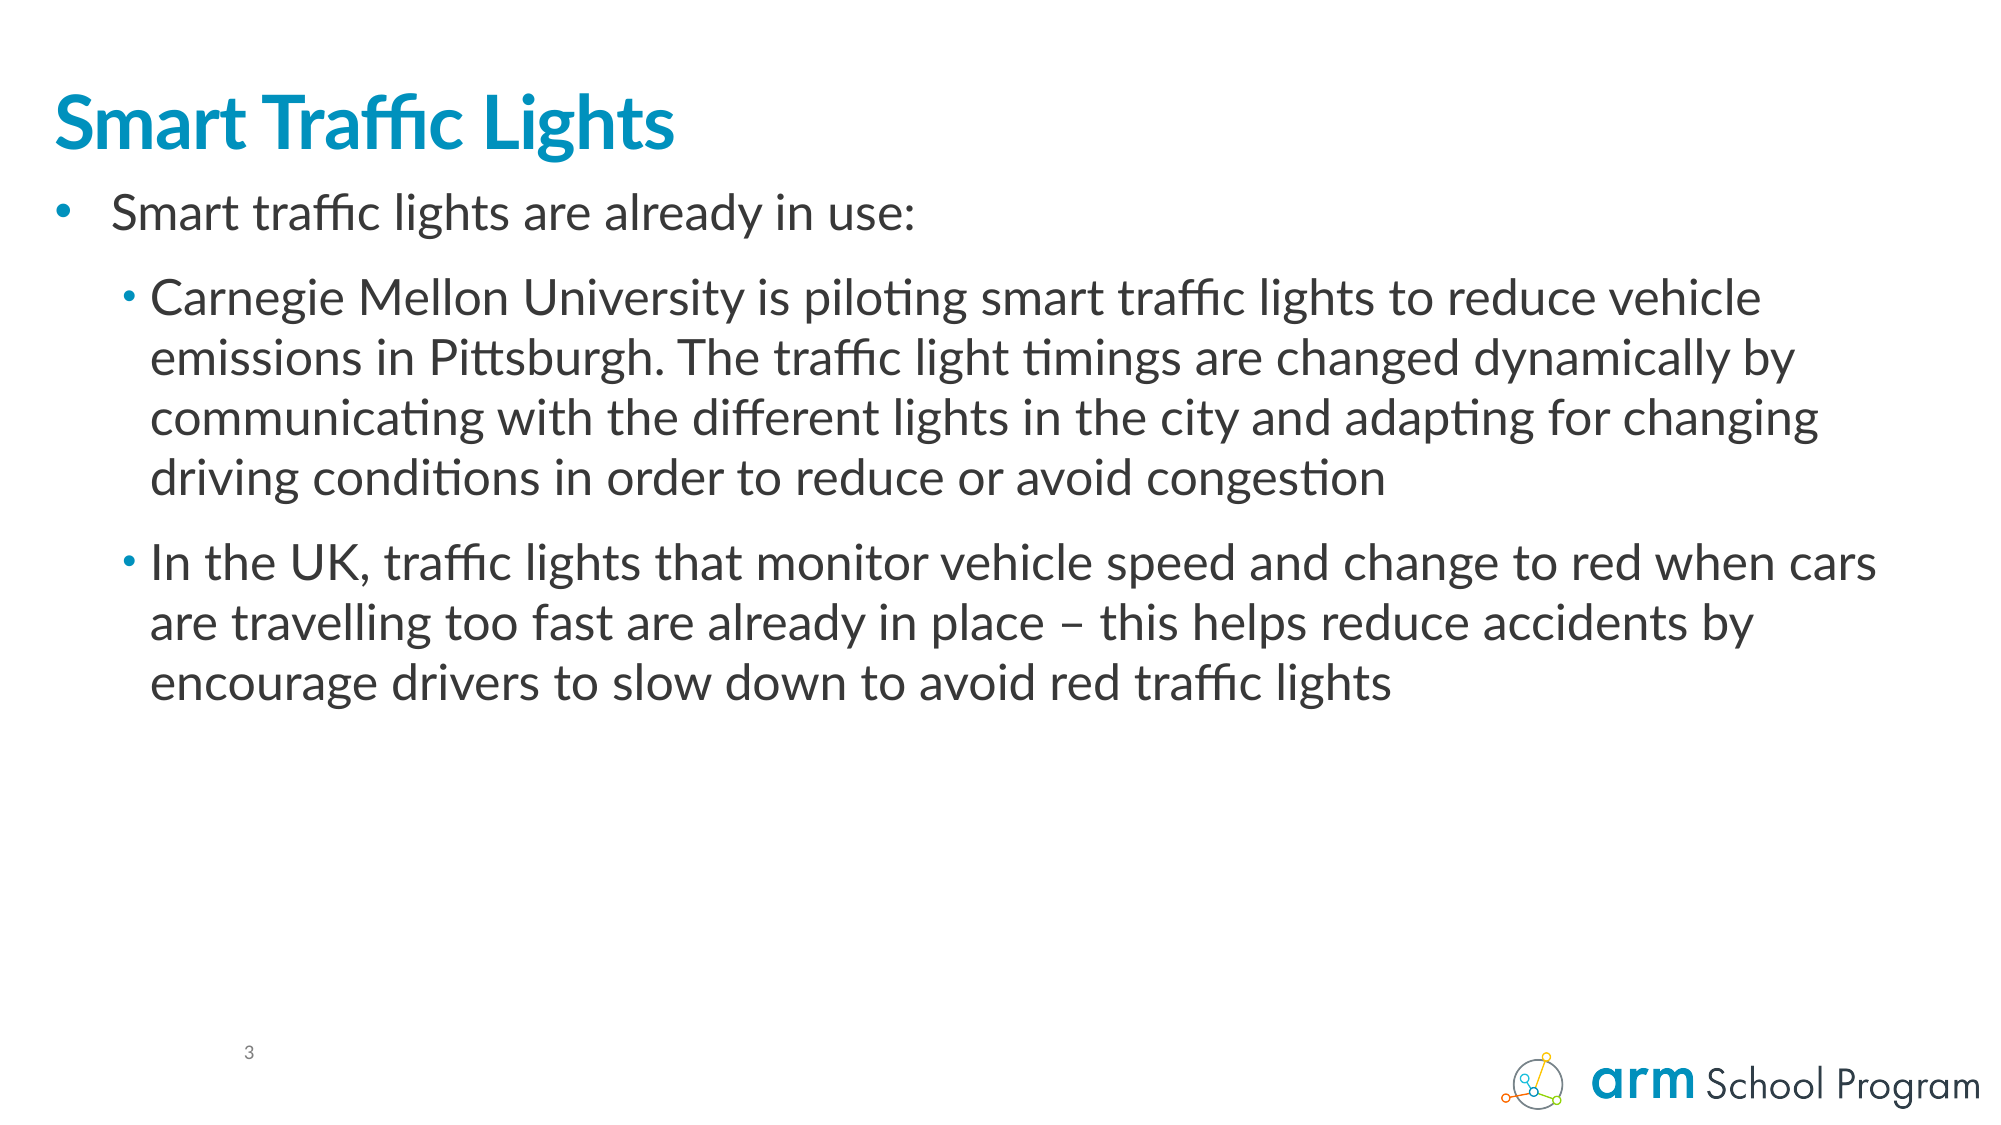

# Smart Traffic Lights
Smart traffic lights are already in use:
Carnegie Mellon University is piloting smart traffic lights to reduce vehicle emissions in Pittsburgh. The traffic light timings are changed dynamically by communicating with the different lights in the city and adapting for changing driving conditions in order to reduce or avoid congestion
In the UK, traffic lights that monitor vehicle speed and change to red when cars are travelling too fast are already in place – this helps reduce accidents by encourage drivers to slow down to avoid red traffic lights